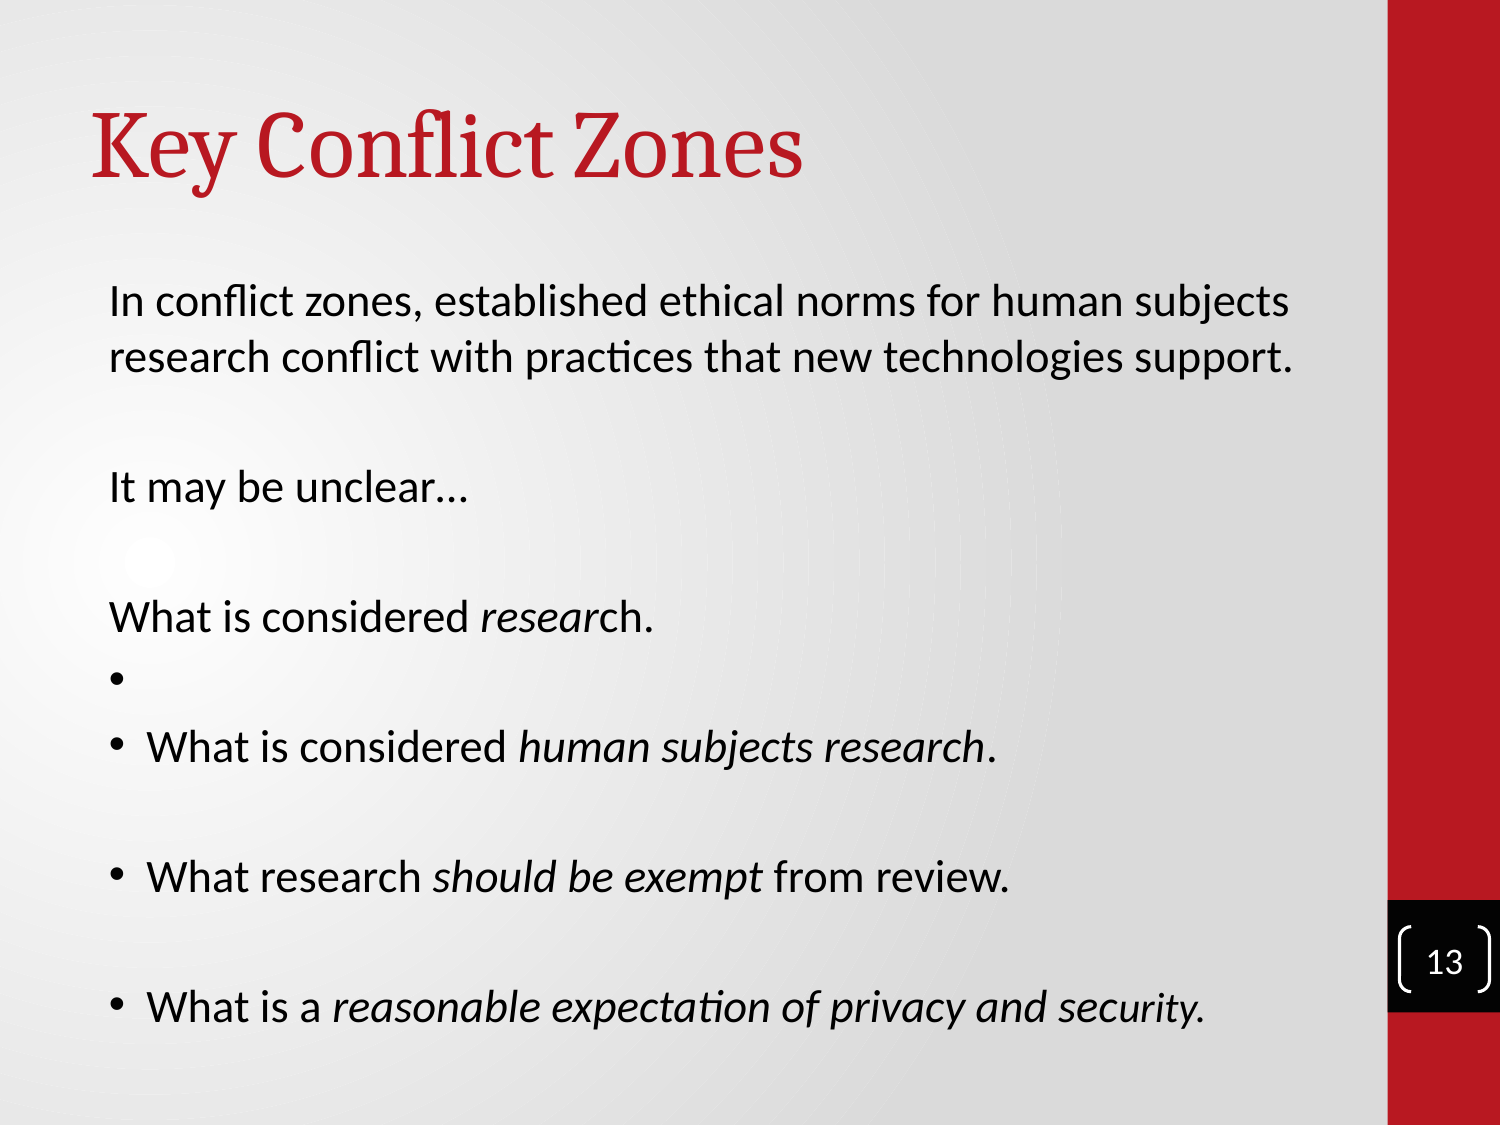

# Key Conflict Zones
In conflict zones, established ethical norms for human subjects research conflict with practices that new technologies support.

It may be unclear…

What is considered research.

What is considered human subjects research.

What research should be exempt from review.

What is a reasonable expectation of privacy and security.

13